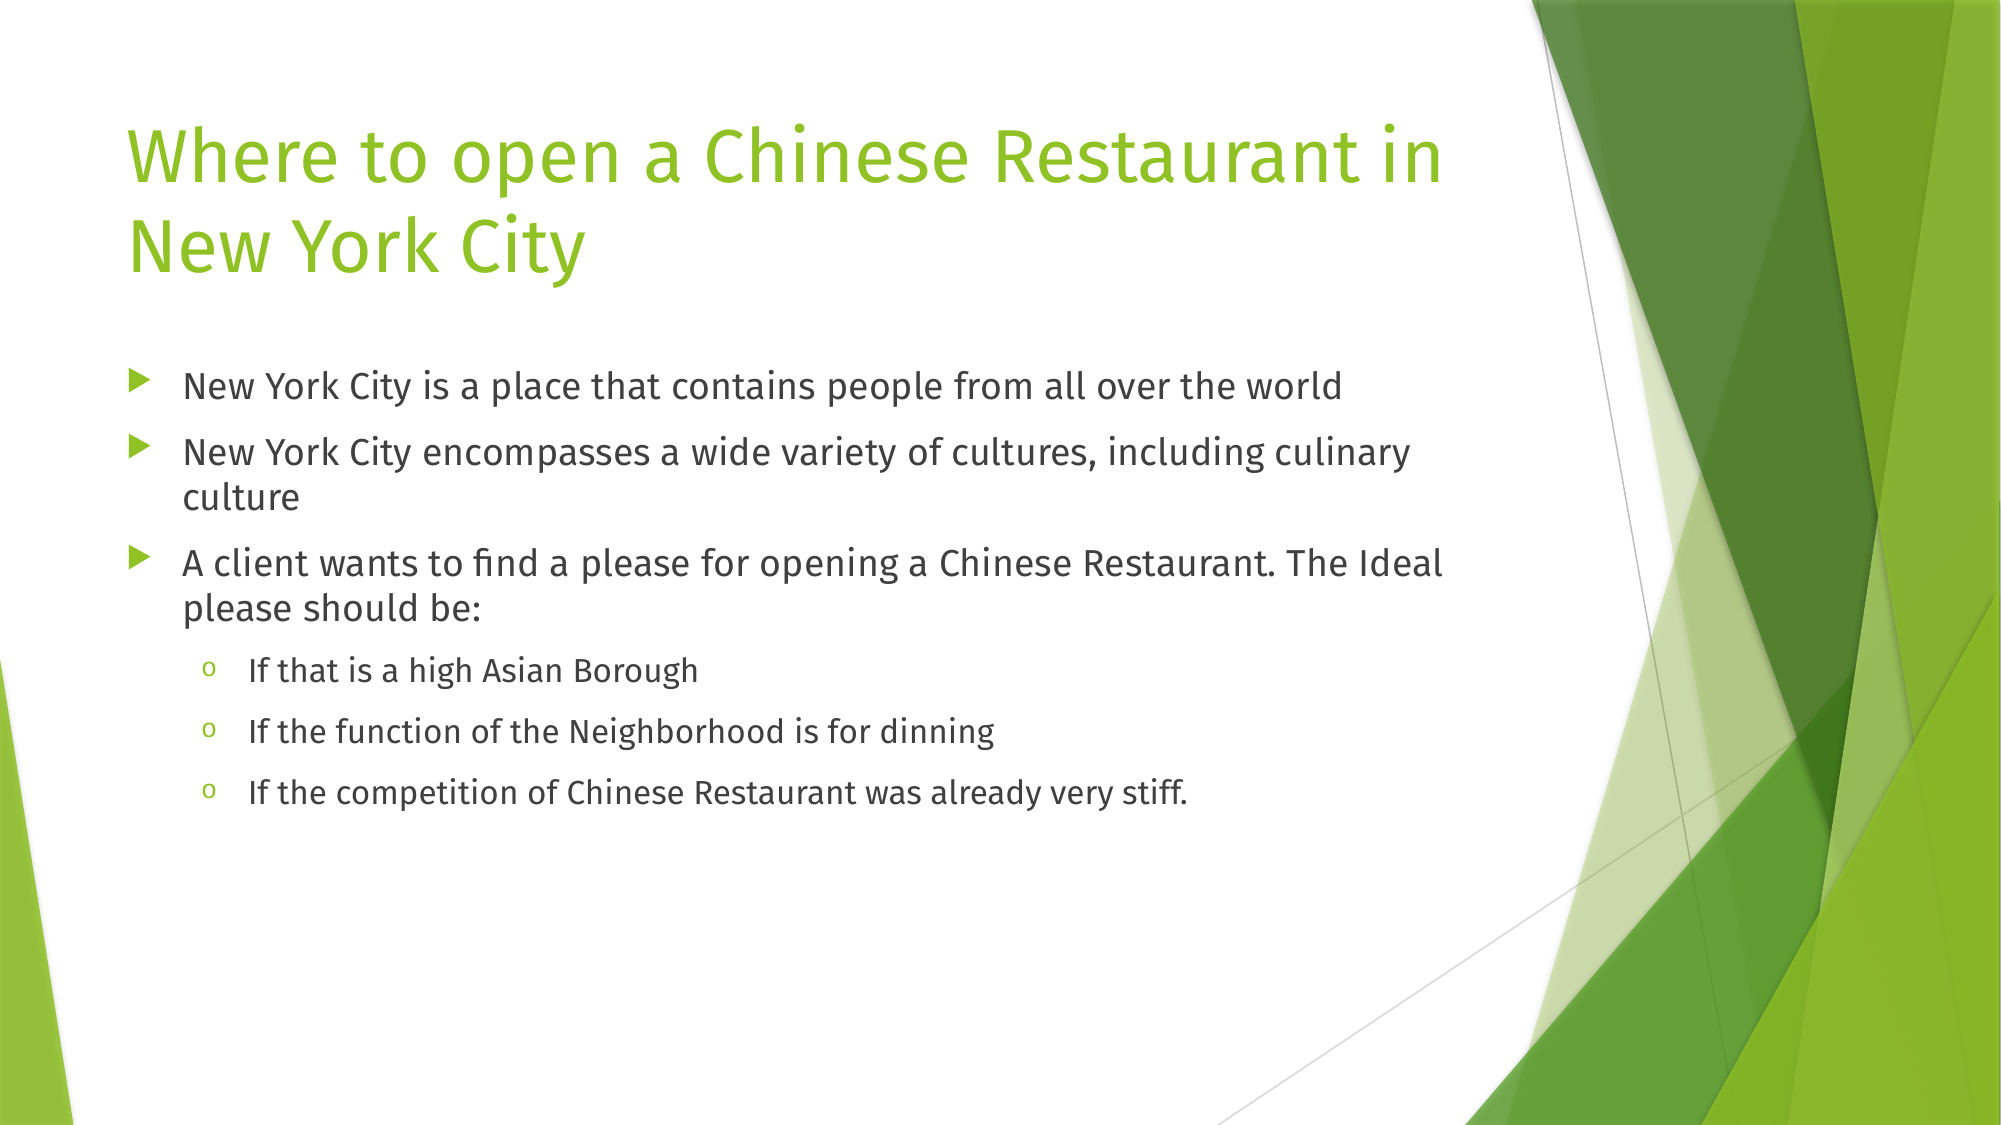

# Where to open a Chinese Restaurant in New York City
New York City is a place that contains people from all over the world
New York City encompasses a wide variety of cultures, including culinary culture
A client wants to find a please for opening a Chinese Restaurant. The Ideal please should be:
If that is a high Asian Borough
If the function of the Neighborhood is for dinning
If the competition of Chinese Restaurant was already very stiff.